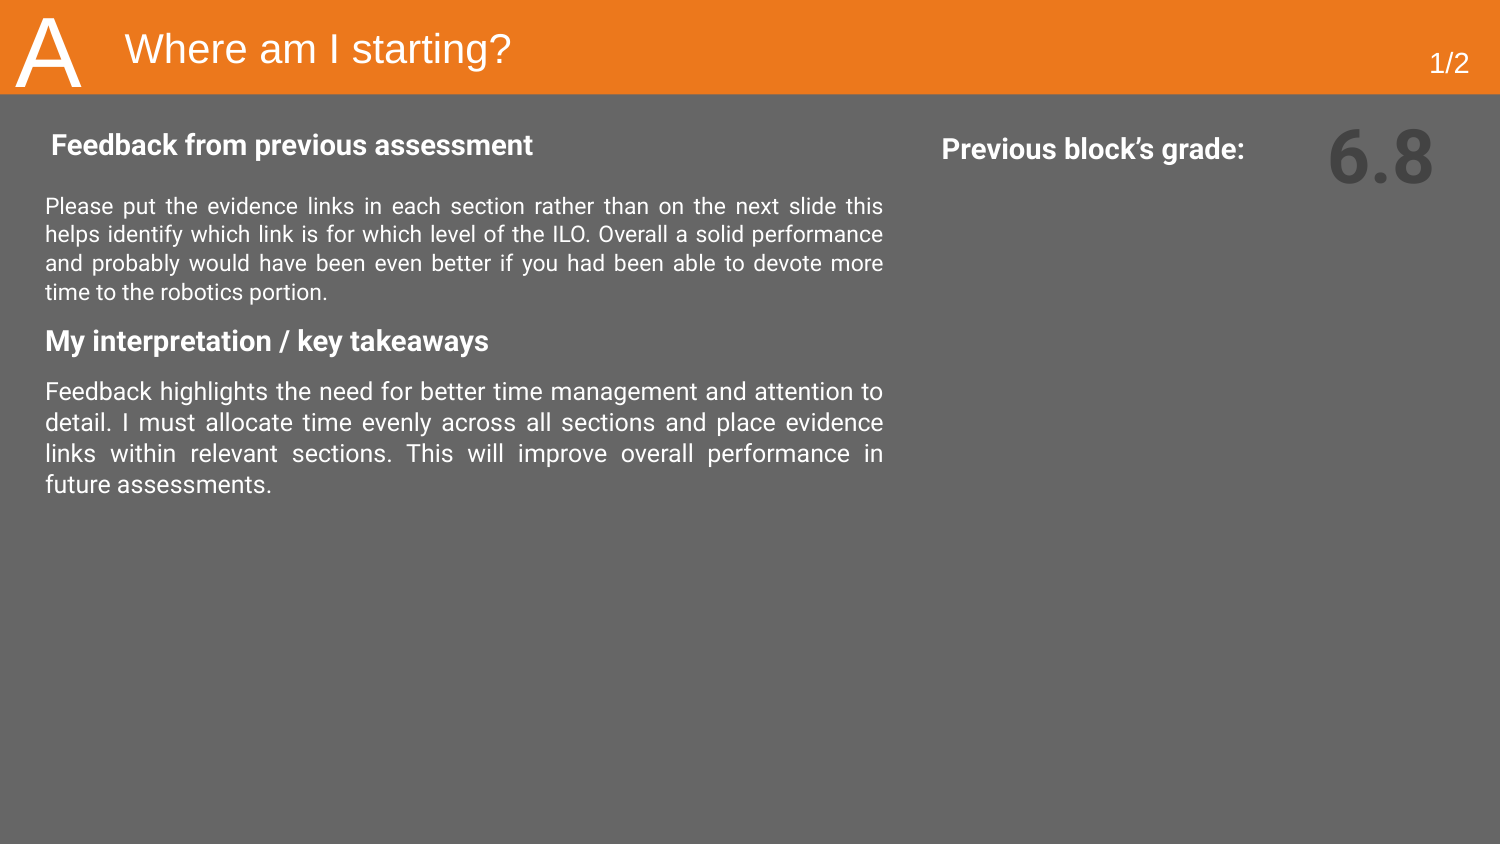

A
# Where am I starting?
1/2
6.8
Feedback from previous assessment
Previous block’s grade:
Please put the evidence links in each section rather than on the next slide this helps identify which link is for which level of the ILO. Overall a solid performance and probably would have been even better if you had been able to devote more time to the robotics portion.
My interpretation / key takeaways
Feedback highlights the need for better time management and attention to detail. I must allocate time evenly across all sections and place evidence links within relevant sections. This will improve overall performance in future assessments.